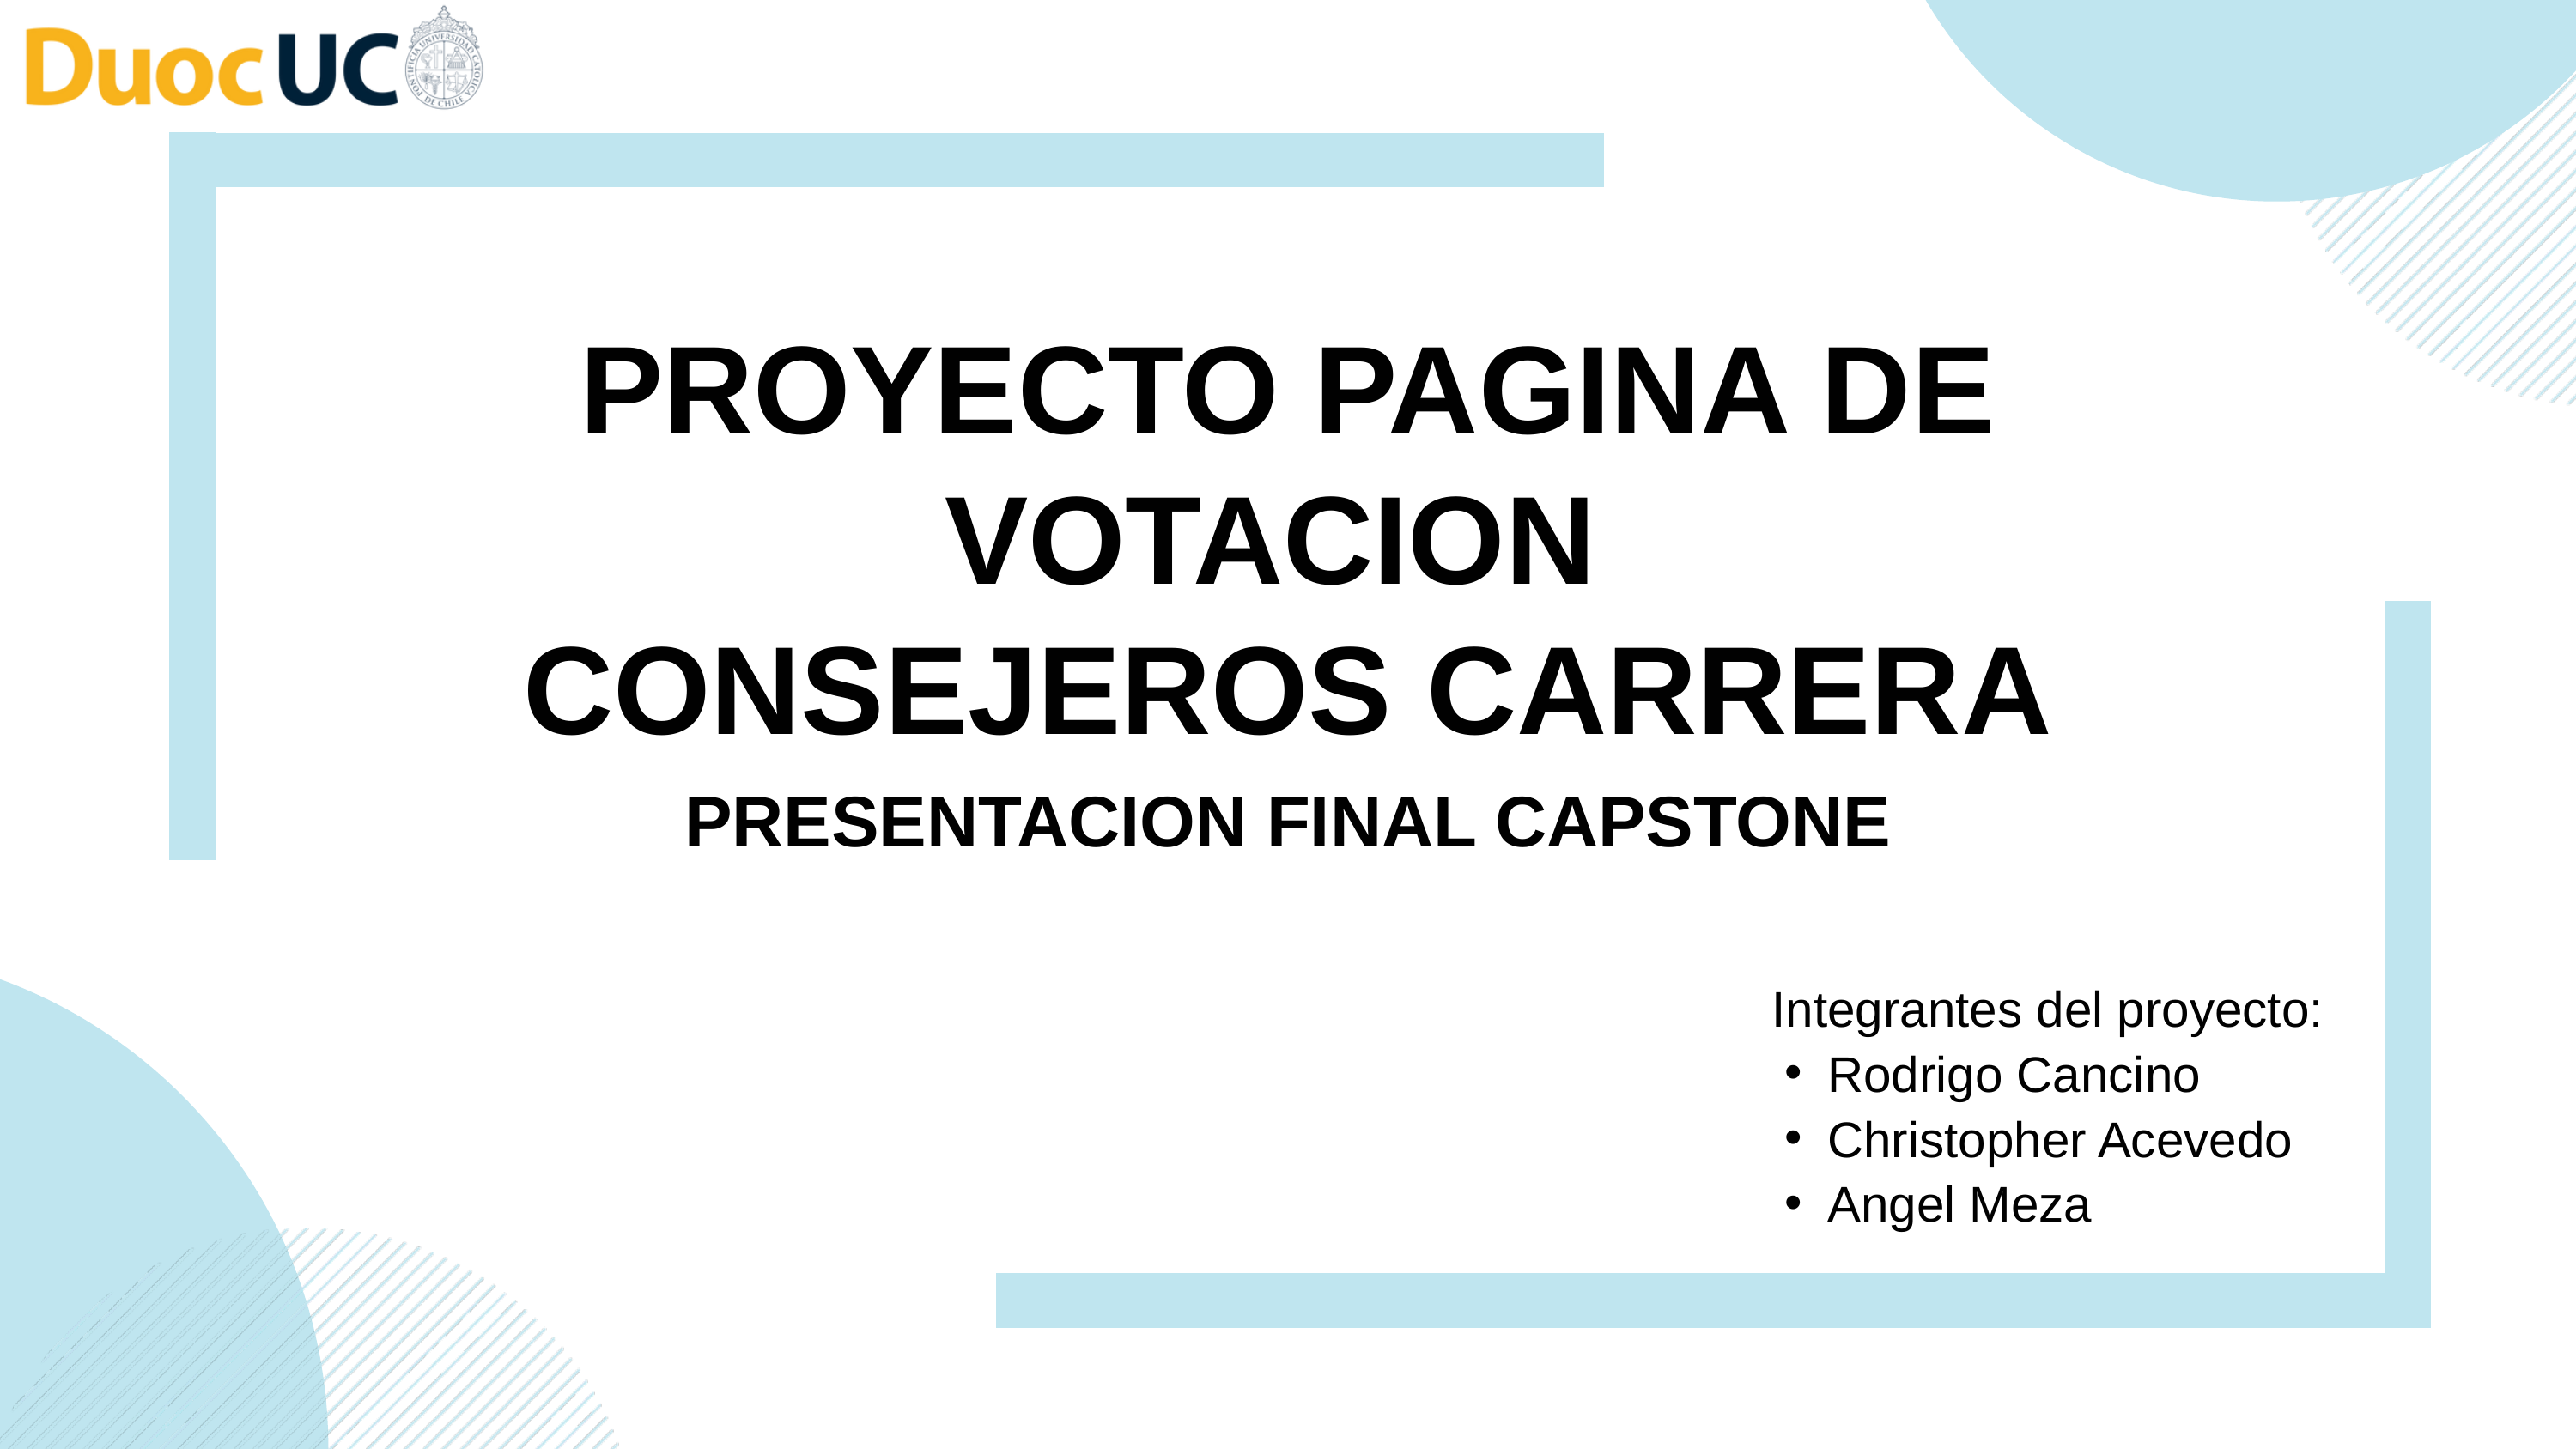

PROYECTO PAGINA DE VOTACION
CONSEJEROS CARRERA

PRESENTACION FINAL CAPSTONE

Integrantes del proyecto:
Rodrigo Cancino
Christopher Acevedo
Angel Meza